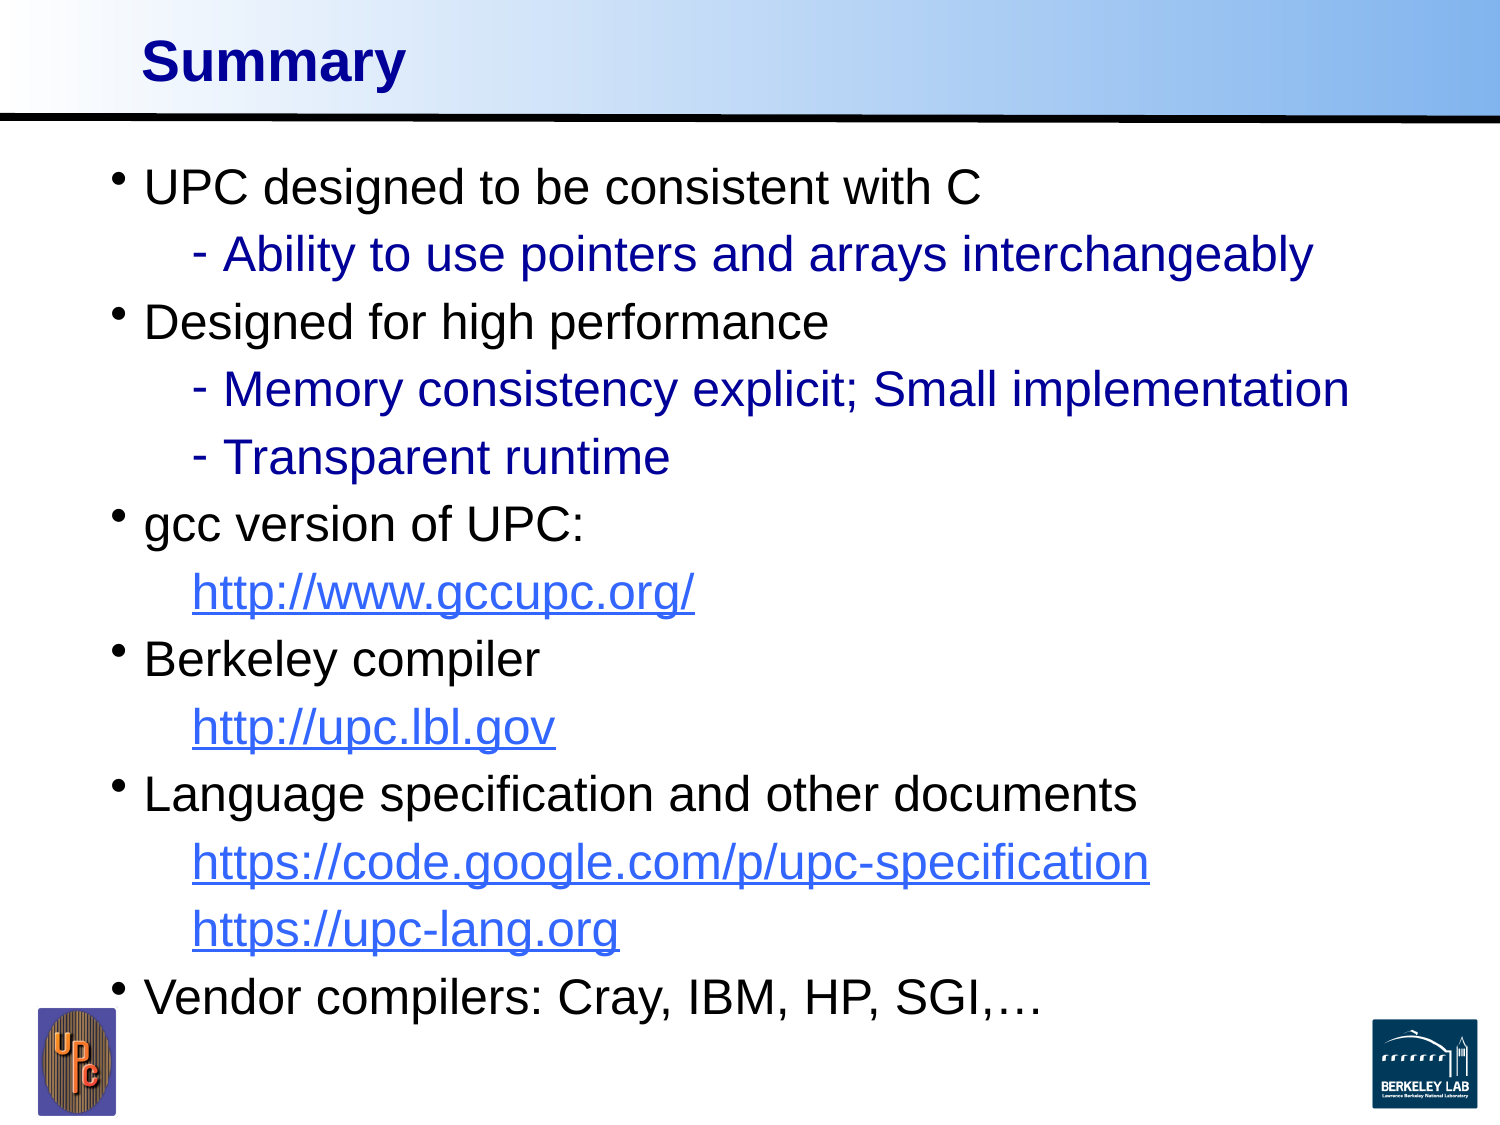

# Summary
UPC designed to be consistent with C
Ability to use pointers and arrays interchangeably
Designed for high performance
Memory consistency explicit; Small implementation
Transparent runtime
gcc version of UPC:
http://www.gccupc.org/
Berkeley compiler
http://upc.lbl.gov
Language specification and other documents
https://code.google.com/p/upc-specification
https://upc-lang.org
Vendor compilers: Cray, IBM, HP, SGI,…